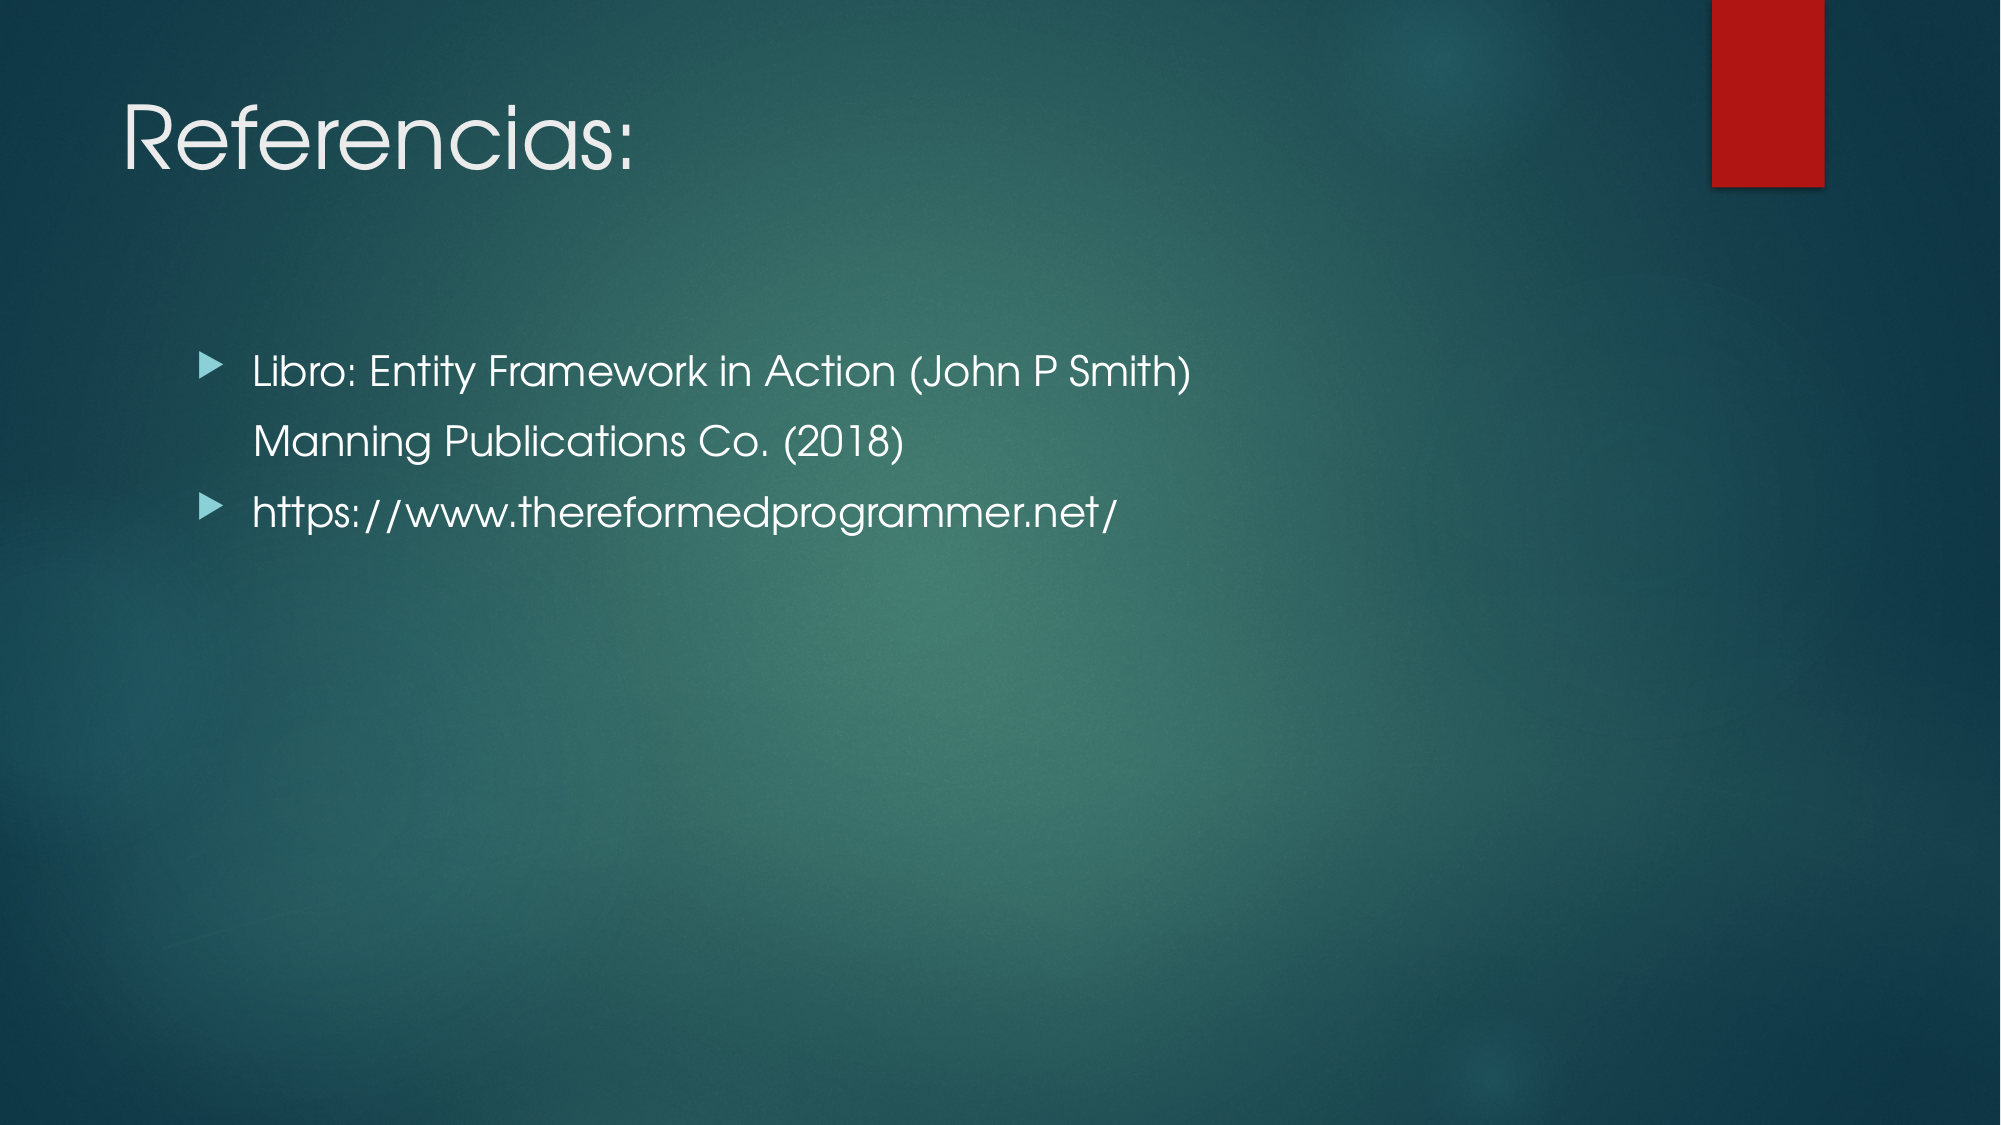

# Referencias:
Libro: Entity Framework in Action (John P Smith)
     Manning Publications Co. (2018)
https://www.thereformedprogrammer.net/